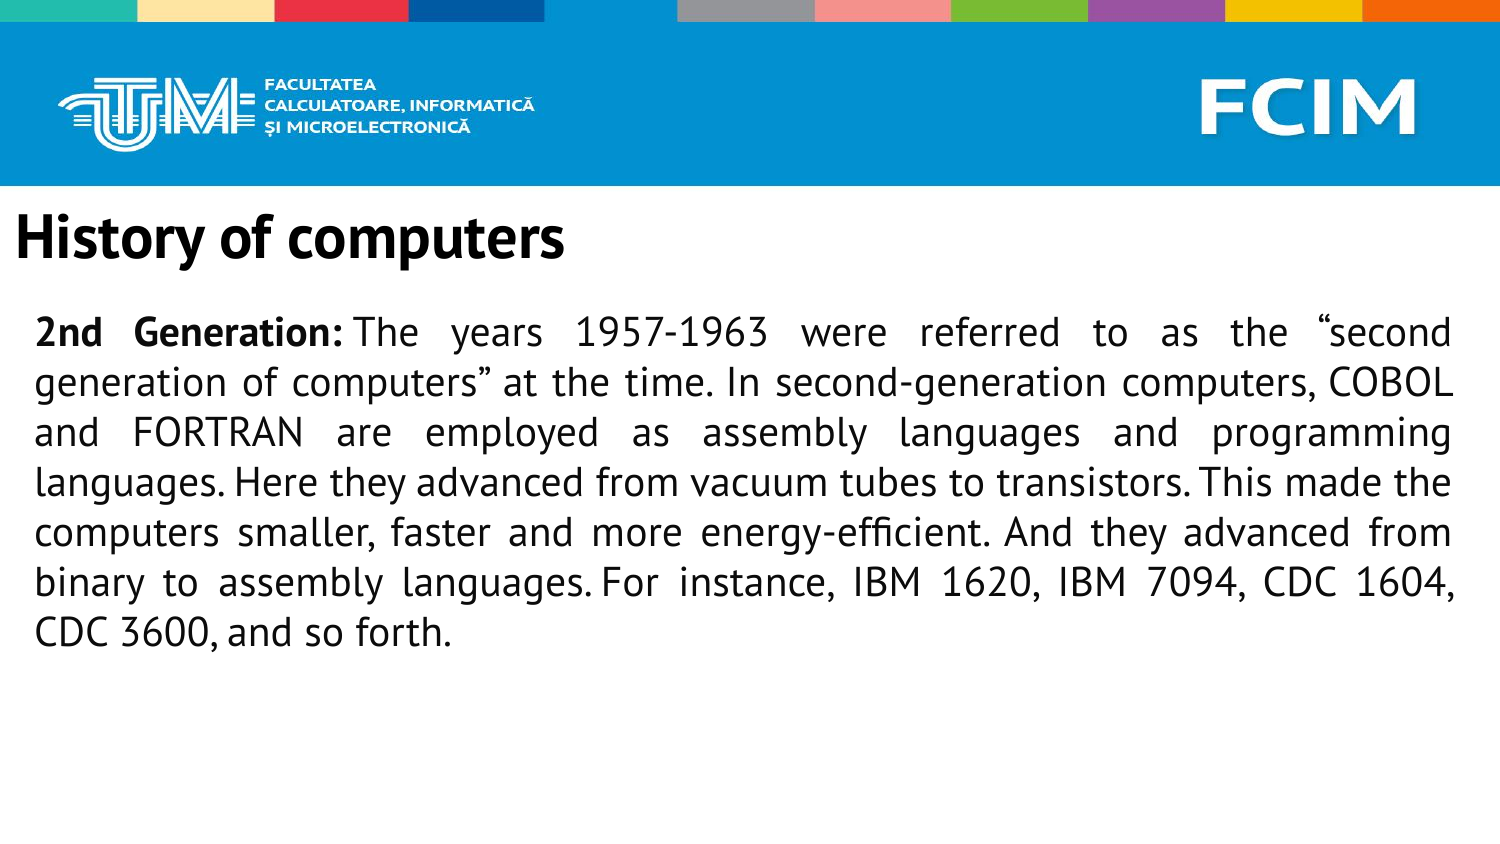

# History of computers
2nd Generation: The years 1957-1963 were referred to as the “second generation of computers” at the time. In second-generation computers, COBOL and FORTRAN are employed as assembly languages and programming languages. Here they advanced from vacuum tubes to transistors. This made the computers smaller, faster and more energy-efficient. And they advanced from binary to assembly languages. For instance, IBM 1620, IBM 7094, CDC 1604, CDC 3600, and so forth.